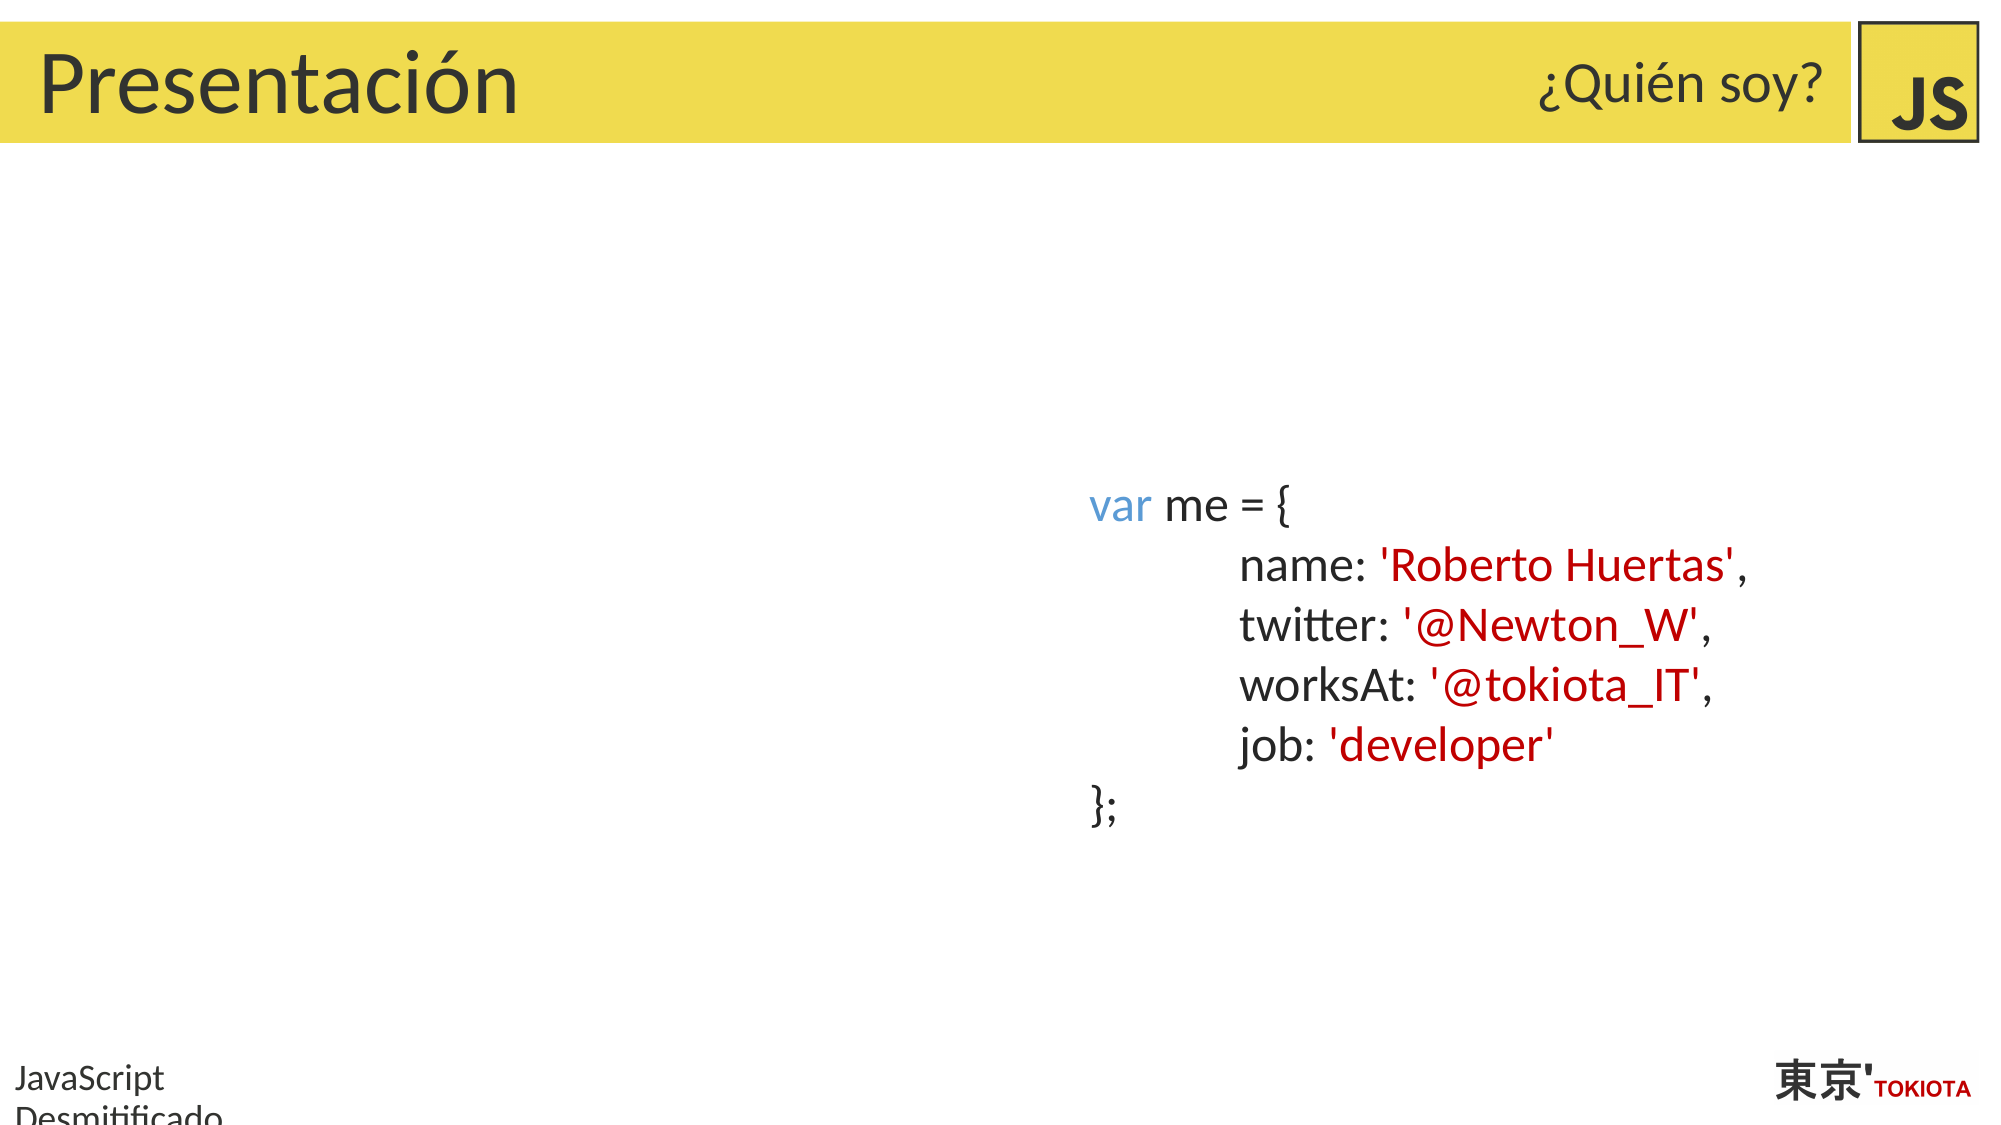

# Presentación
¿Quién soy?
var me = {
	name: 'Roberto Huertas',
	twitter: '@Newton_W',
	worksAt: '@tokiota_IT',
	job: 'developer'
};